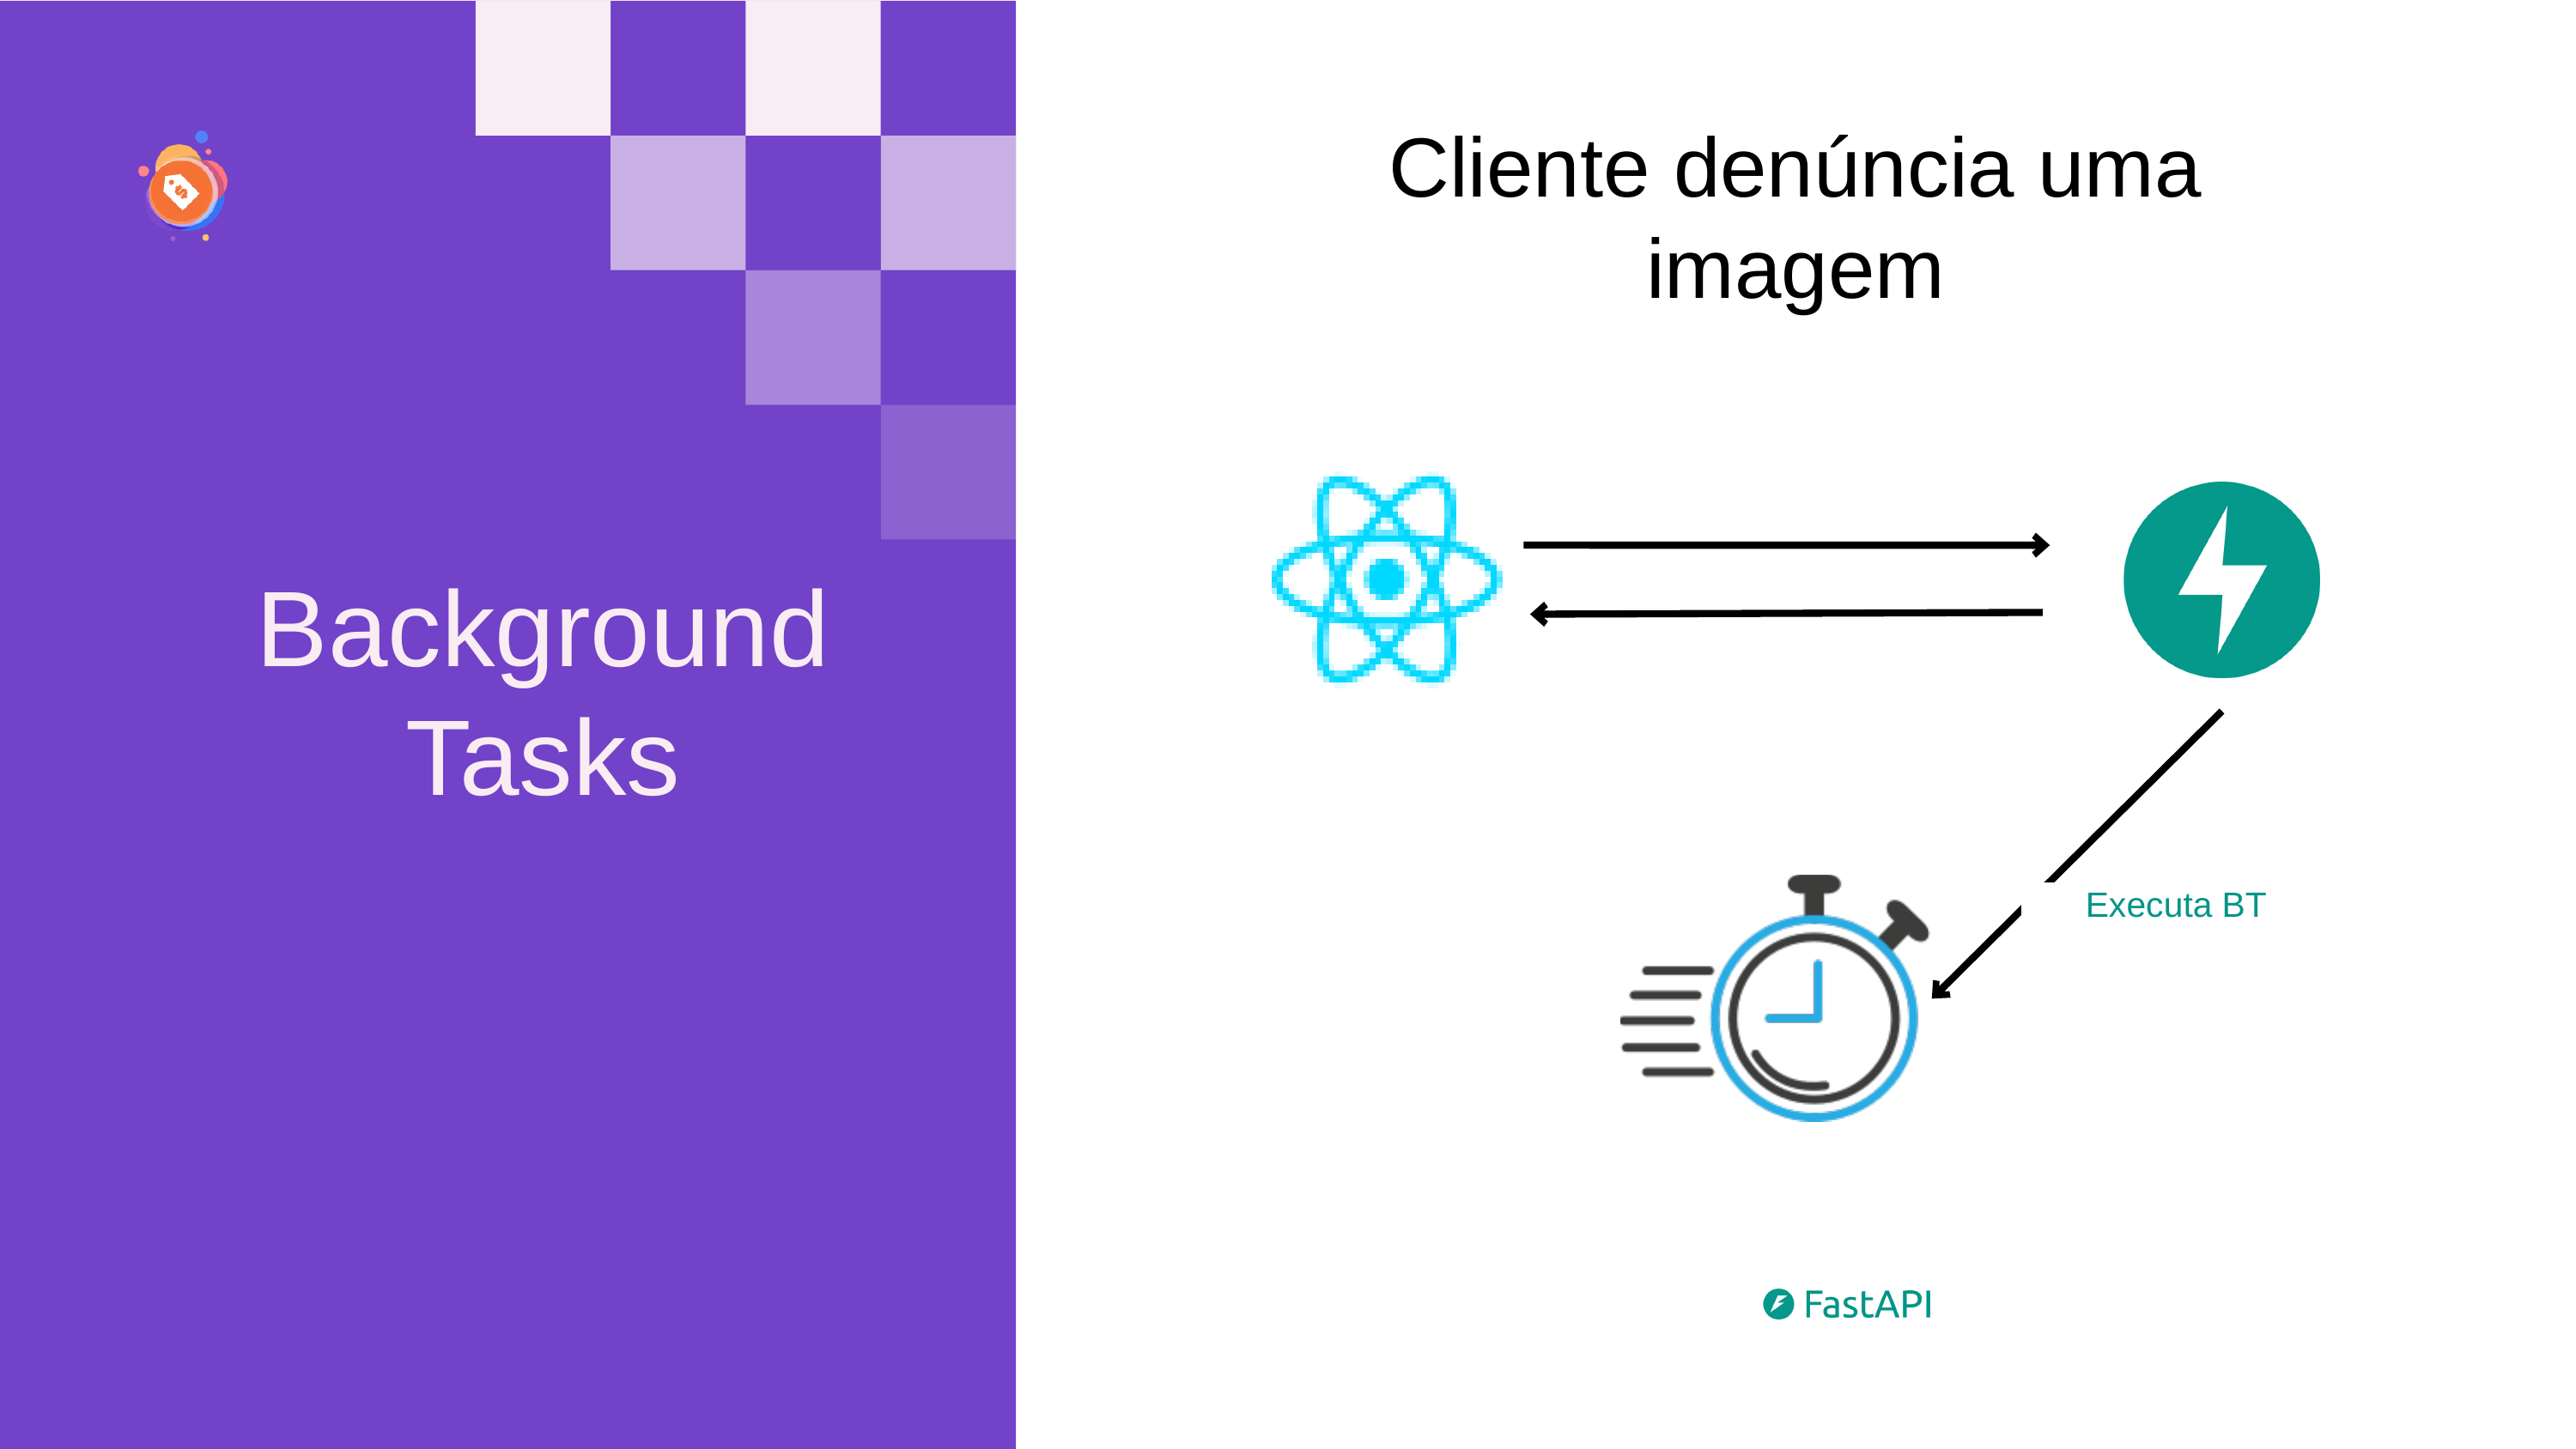

Cliente denúncia uma imagem

Executa BT

Background
Tasks